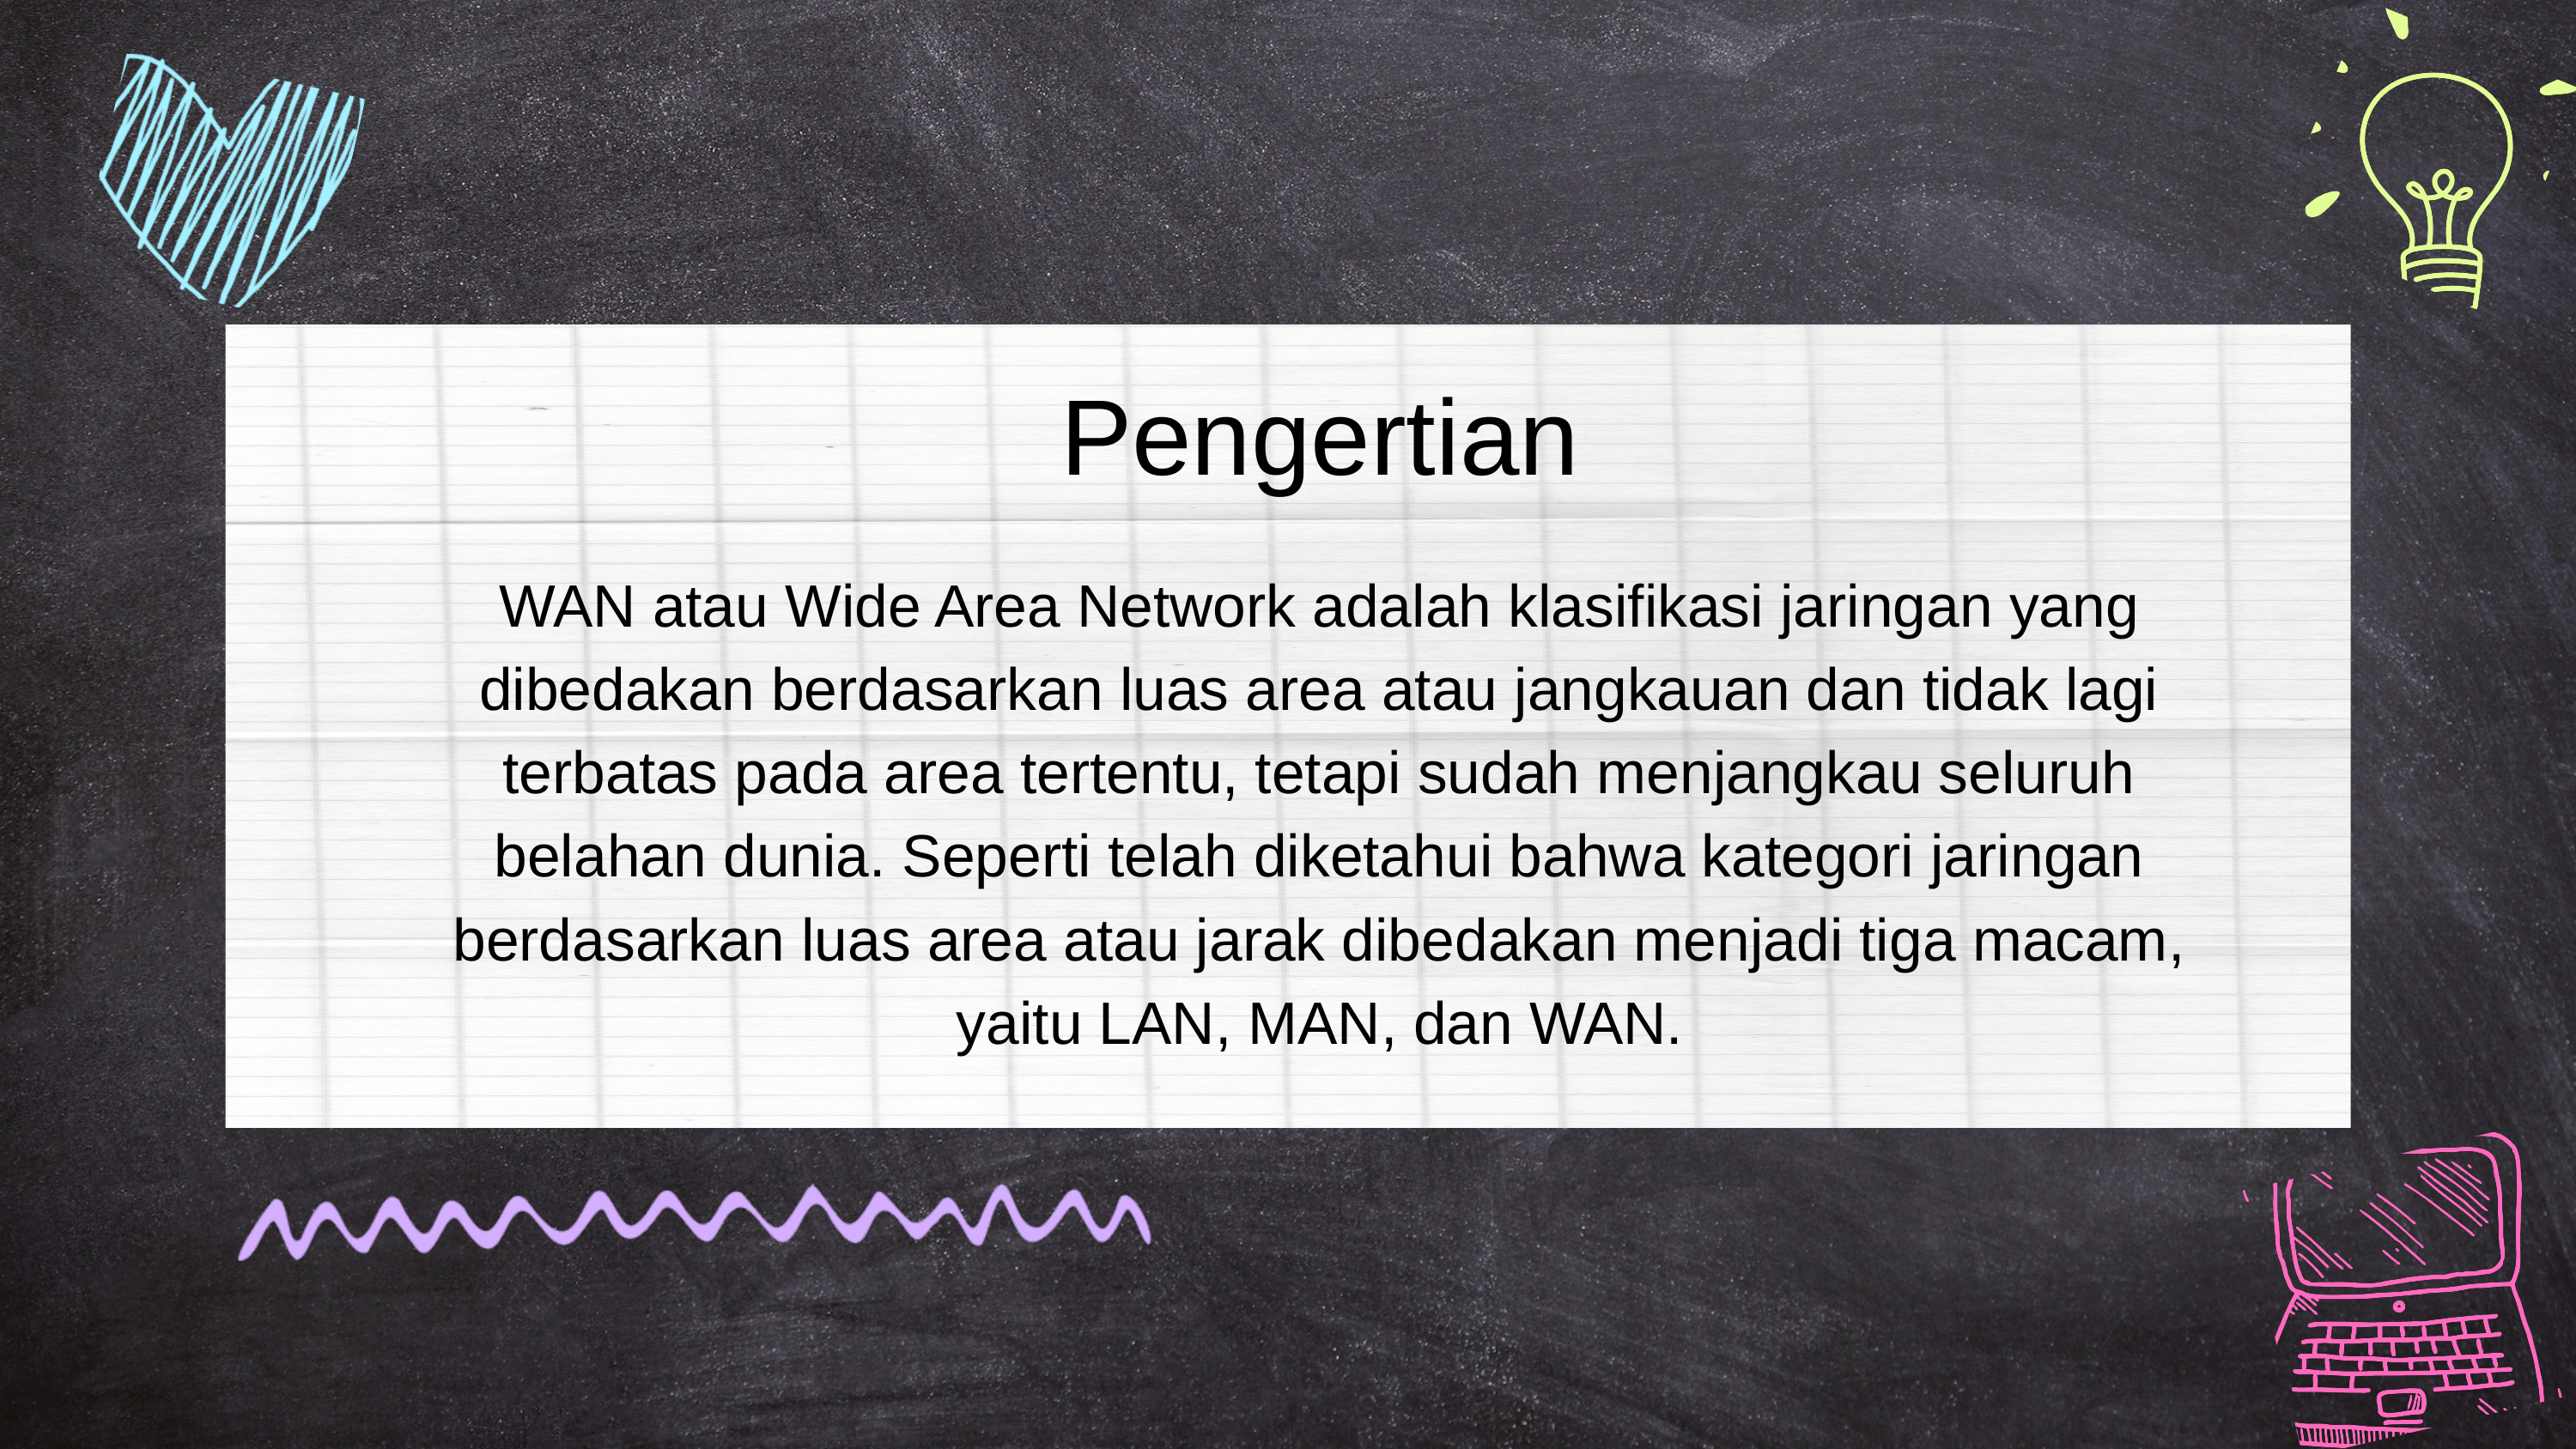

Pengertian
WAN atau Wide Area Network adalah klasifikasi jaringan yang dibedakan berdasarkan luas area atau jangkauan dan tidak lagi terbatas pada area tertentu, tetapi sudah menjangkau seluruh belahan dunia. Seperti telah diketahui bahwa kategori jaringan berdasarkan luas area atau jarak dibedakan menjadi tiga macam, yaitu LAN, MAN, dan WAN.